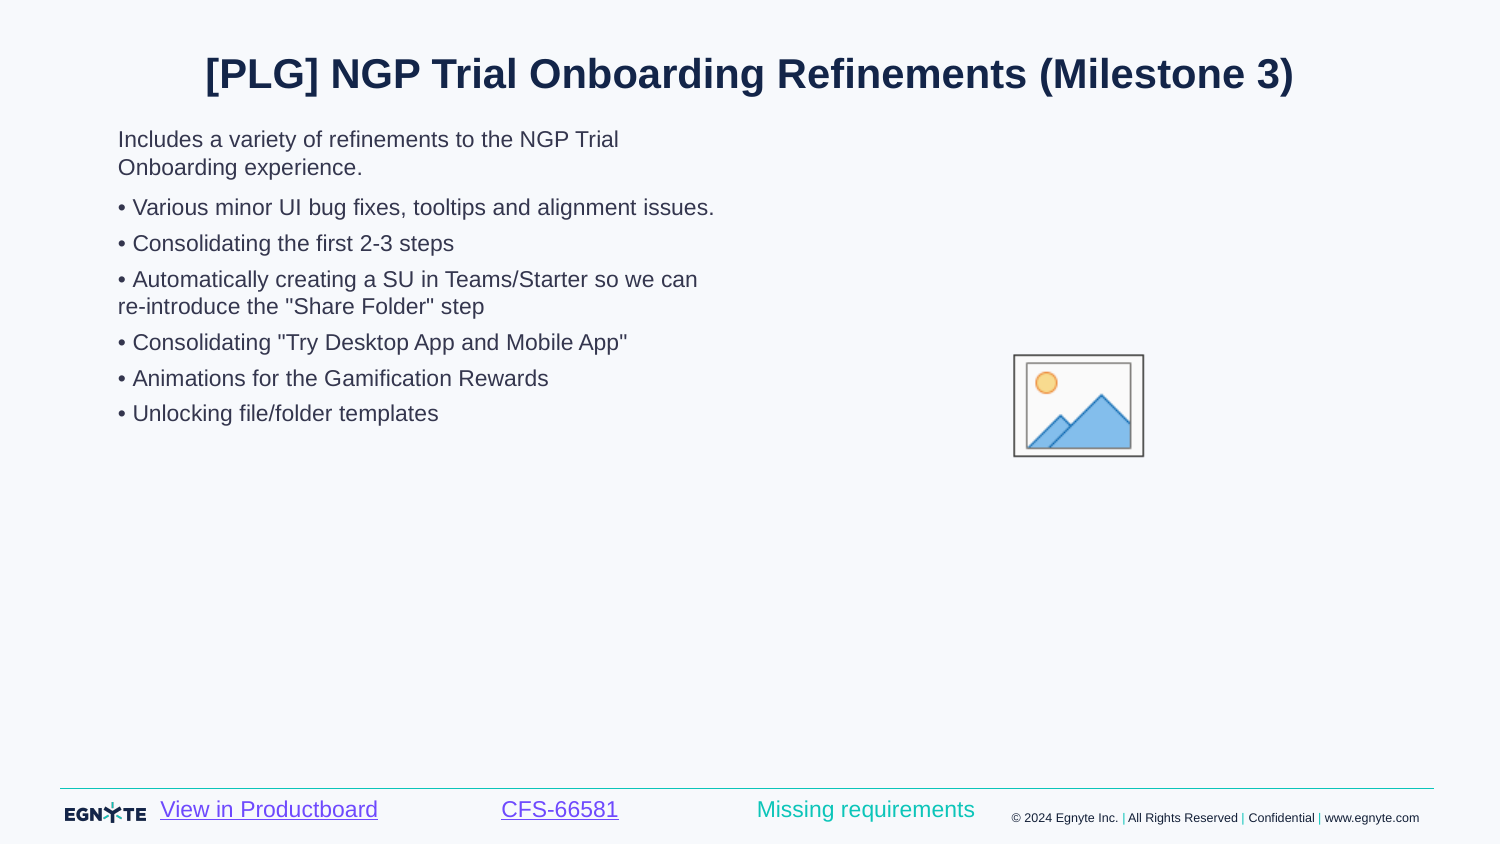

# [PLG] NGP Trial Onboarding Refinements (Milestone 3)
Includes a variety of refinements to the NGP Trial Onboarding experience.
• Various minor UI bug fixes, tooltips and alignment issues.
• Consolidating the first 2-3 steps
• Automatically creating a SU in Teams/Starter so we can re-introduce the "Share Folder" step
• Consolidating "Try Desktop App and Mobile App"
• Animations for the Gamification Rewards
• Unlocking file/folder templates

Missing requirements
CFS-66581
View in Productboard